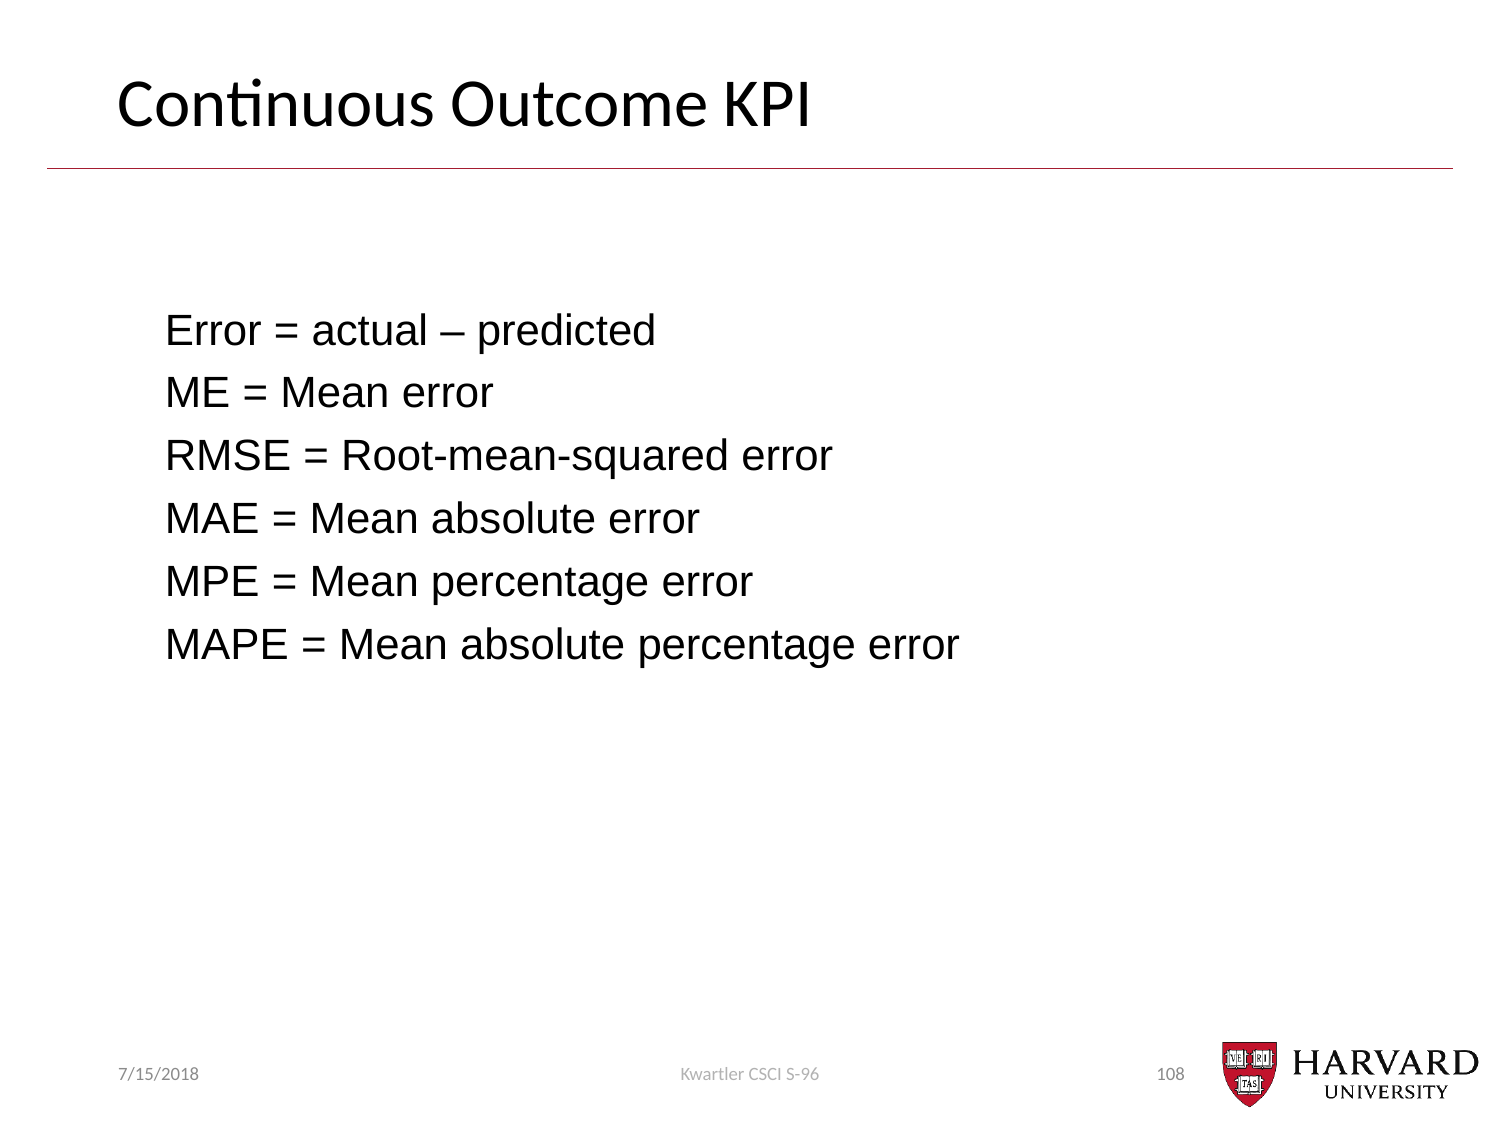

# Continuous Outcome KPI
Error = actual – predicted
ME = Mean error
RMSE = Root-mean-squared error
MAE = Mean absolute error
MPE = Mean percentage error
MAPE = Mean absolute percentage error

7/15/2018
Kwartler CSCI S-96
108